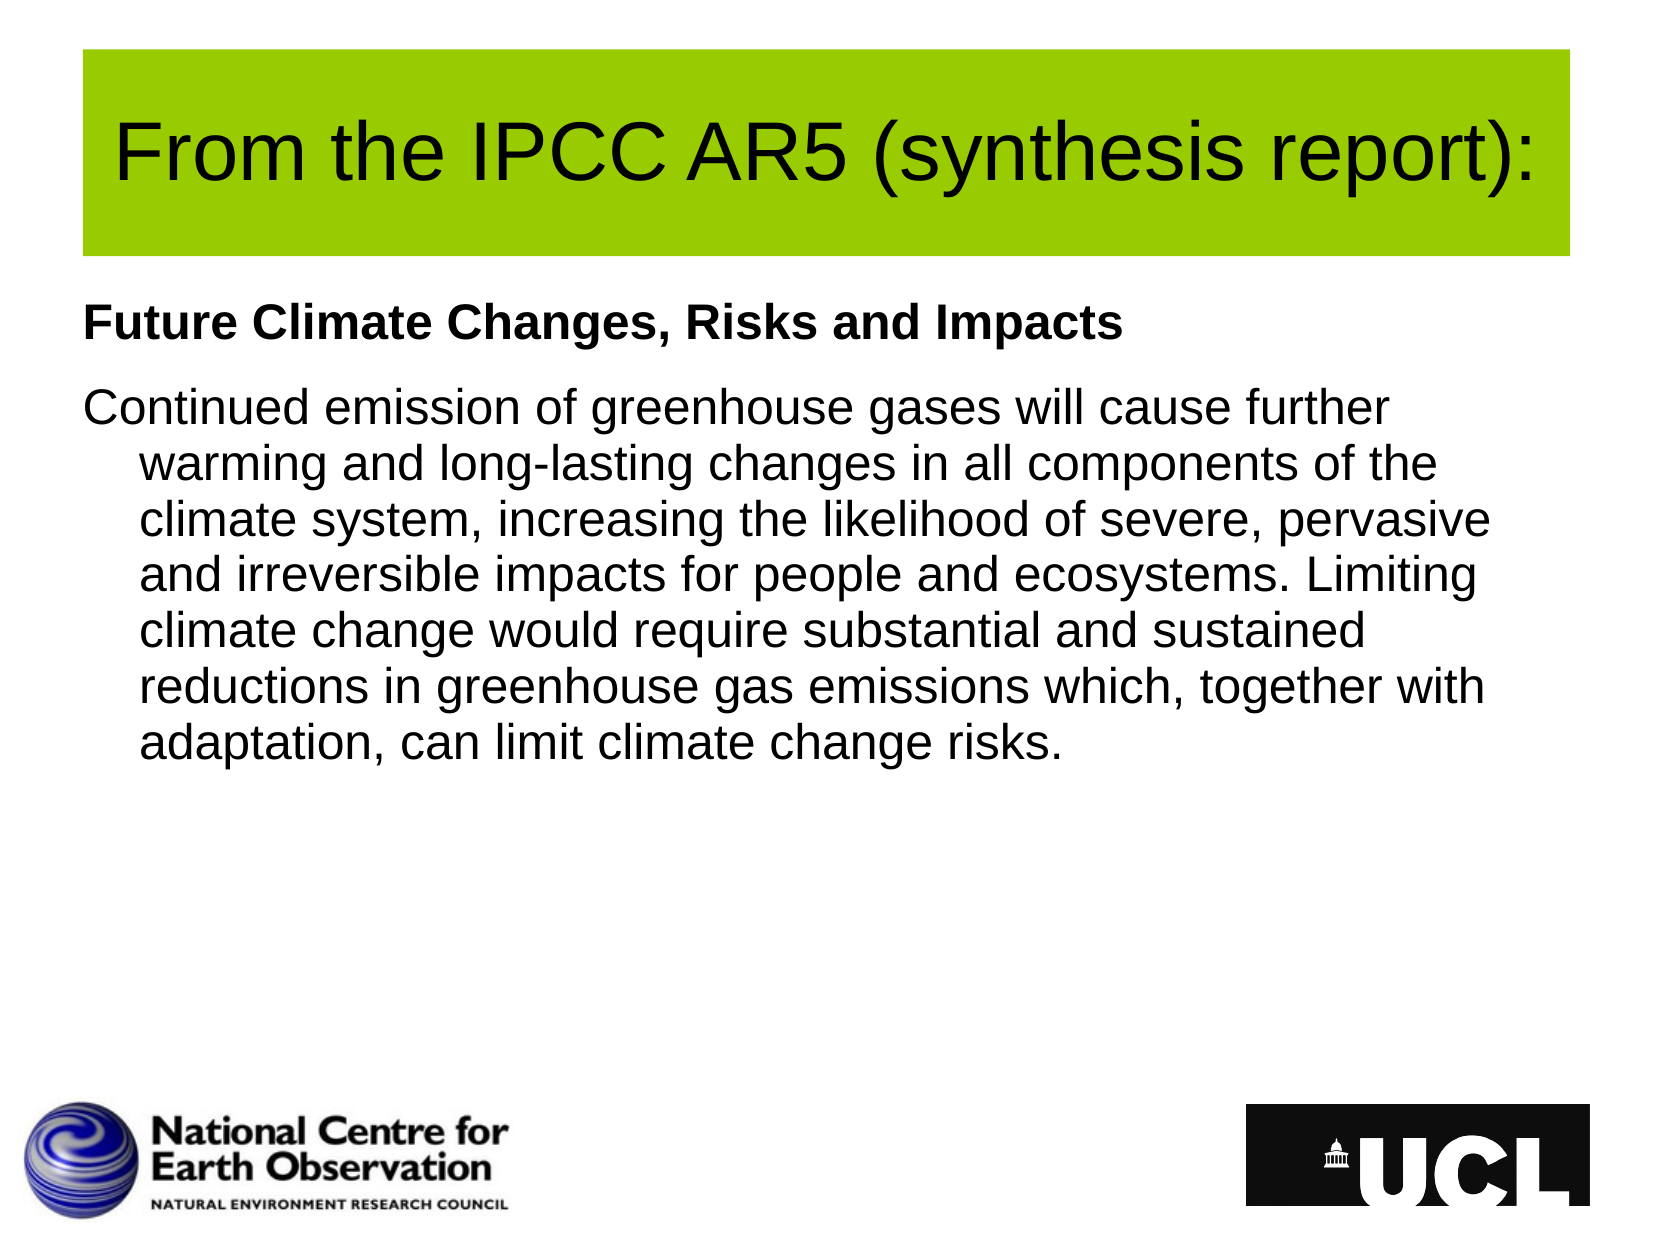

# From the IPCC AR5 (synthesis report):
Future Climate Changes, Risks and Impacts
Continued emission of greenhouse gases will cause further warming and long-lasting changes in all components of the climate system, increasing the likelihood of severe, pervasive and irreversible impacts for people and ecosystems. Limiting climate change would require substantial and sustained reductions in greenhouse gas emissions which, together with adaptation, can limit climate change risks.